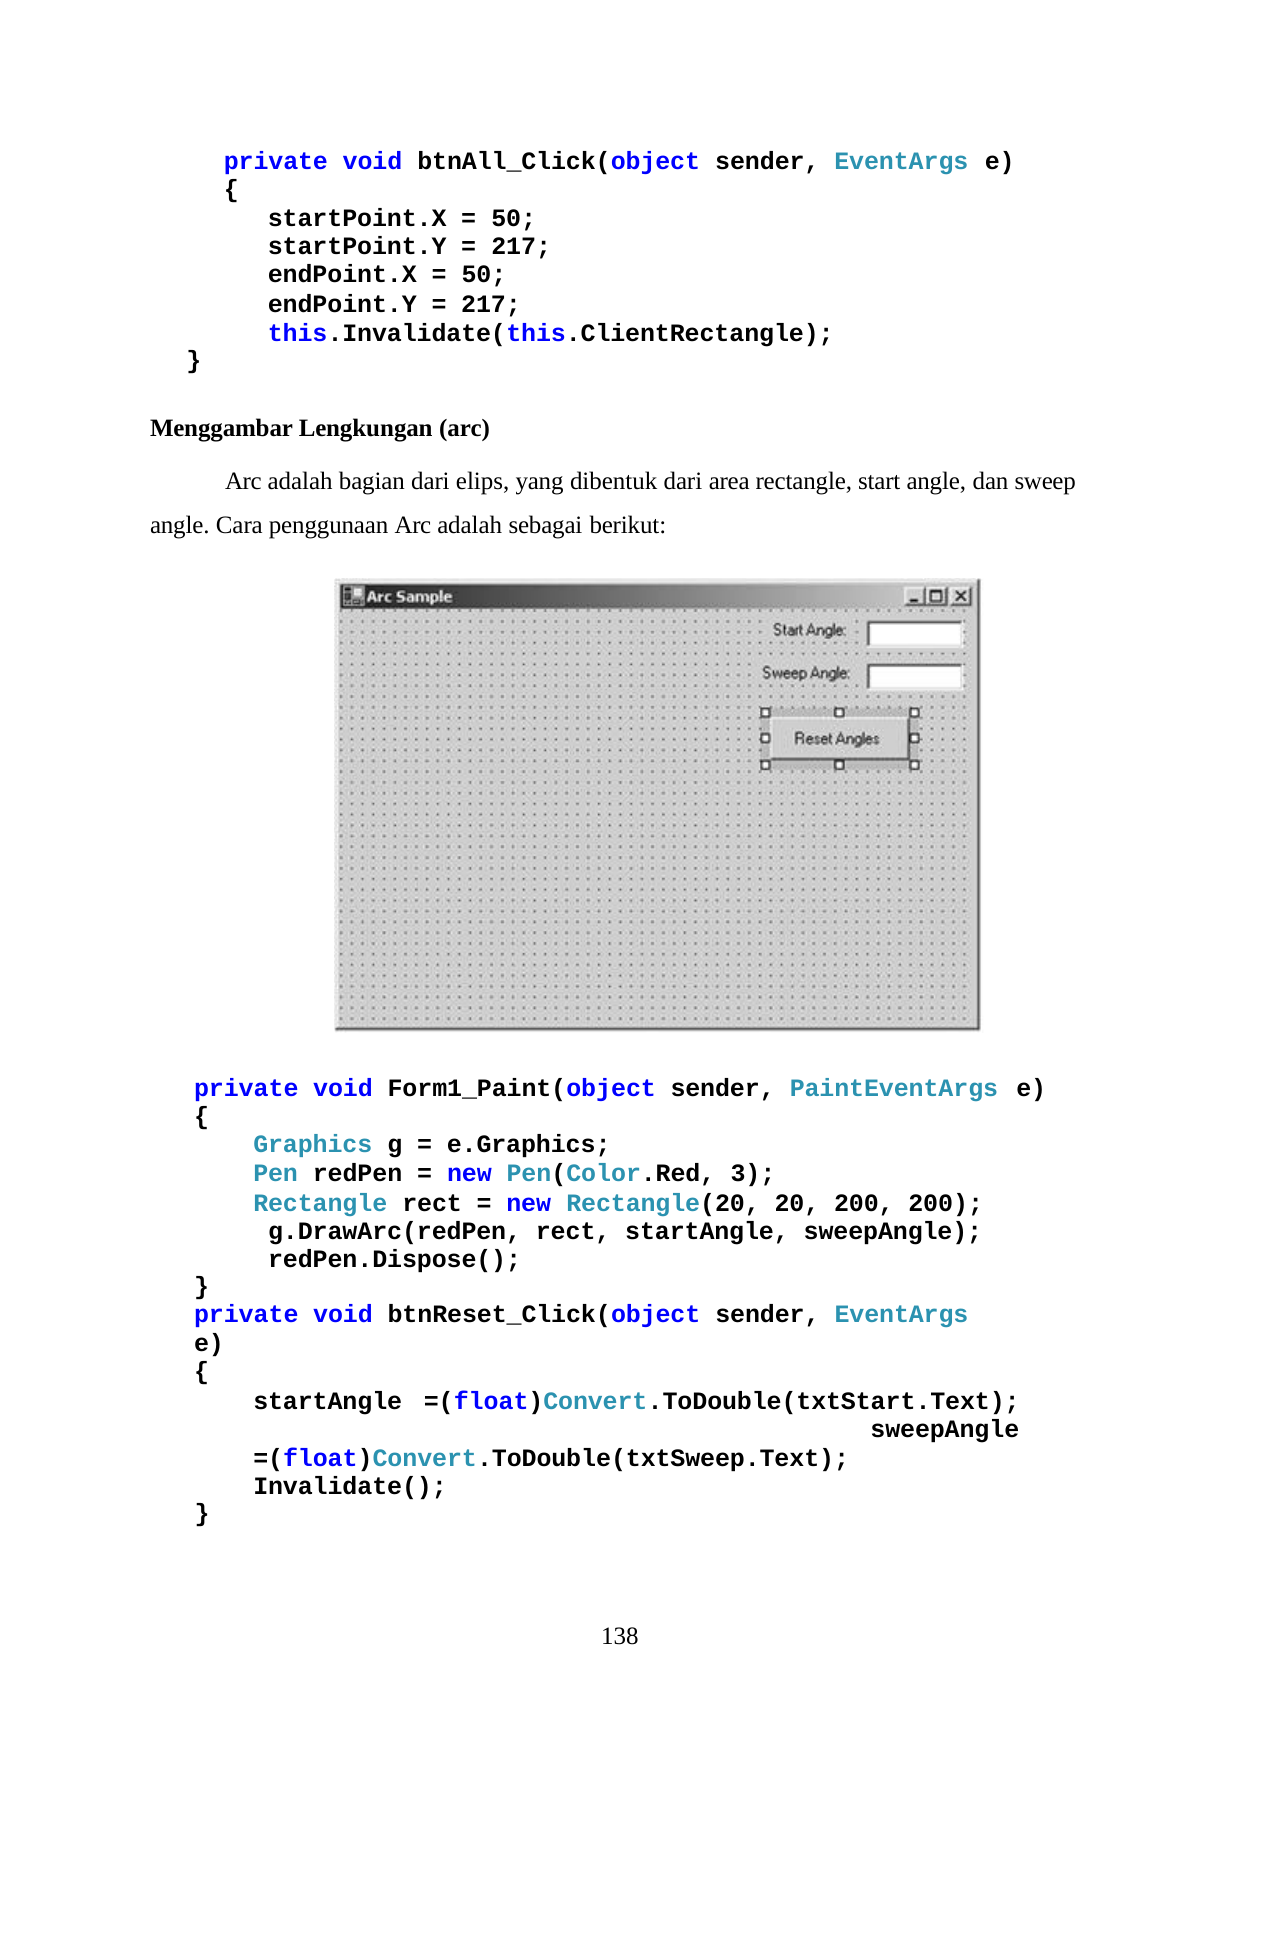

private void btnAll_Click(object sender, EventArgs e)
{
startPoint.X = 50;
startPoint.Y = 217;
endPoint.X = 50;
endPoint.Y = 217;  this.Invalidate(this.ClientRectangle);
}

Menggambar Lengkungan (arc)
Arc adalah bagian dari elips, yang dibentuk dari area rectangle, start angle, dan sweep  angle. Cara penggunaan Arc adalah sebagai berikut:

private void Form1_Paint(object sender, PaintEventArgs e)
{
Graphics g = e.Graphics;
Pen redPen = new Pen(Color.Red, 3);
Rectangle rect = new Rectangle(20, 20, 200, 200);  g.DrawArc(redPen, rect, startAngle, sweepAngle);  redPen.Dispose();
}
private void btnReset_Click(object sender, EventArgs e)
{
startAngle =(float)Convert.ToDouble(txtStart.Text);  sweepAngle =(float)Convert.ToDouble(txtSweep.Text);  Invalidate();
}
138